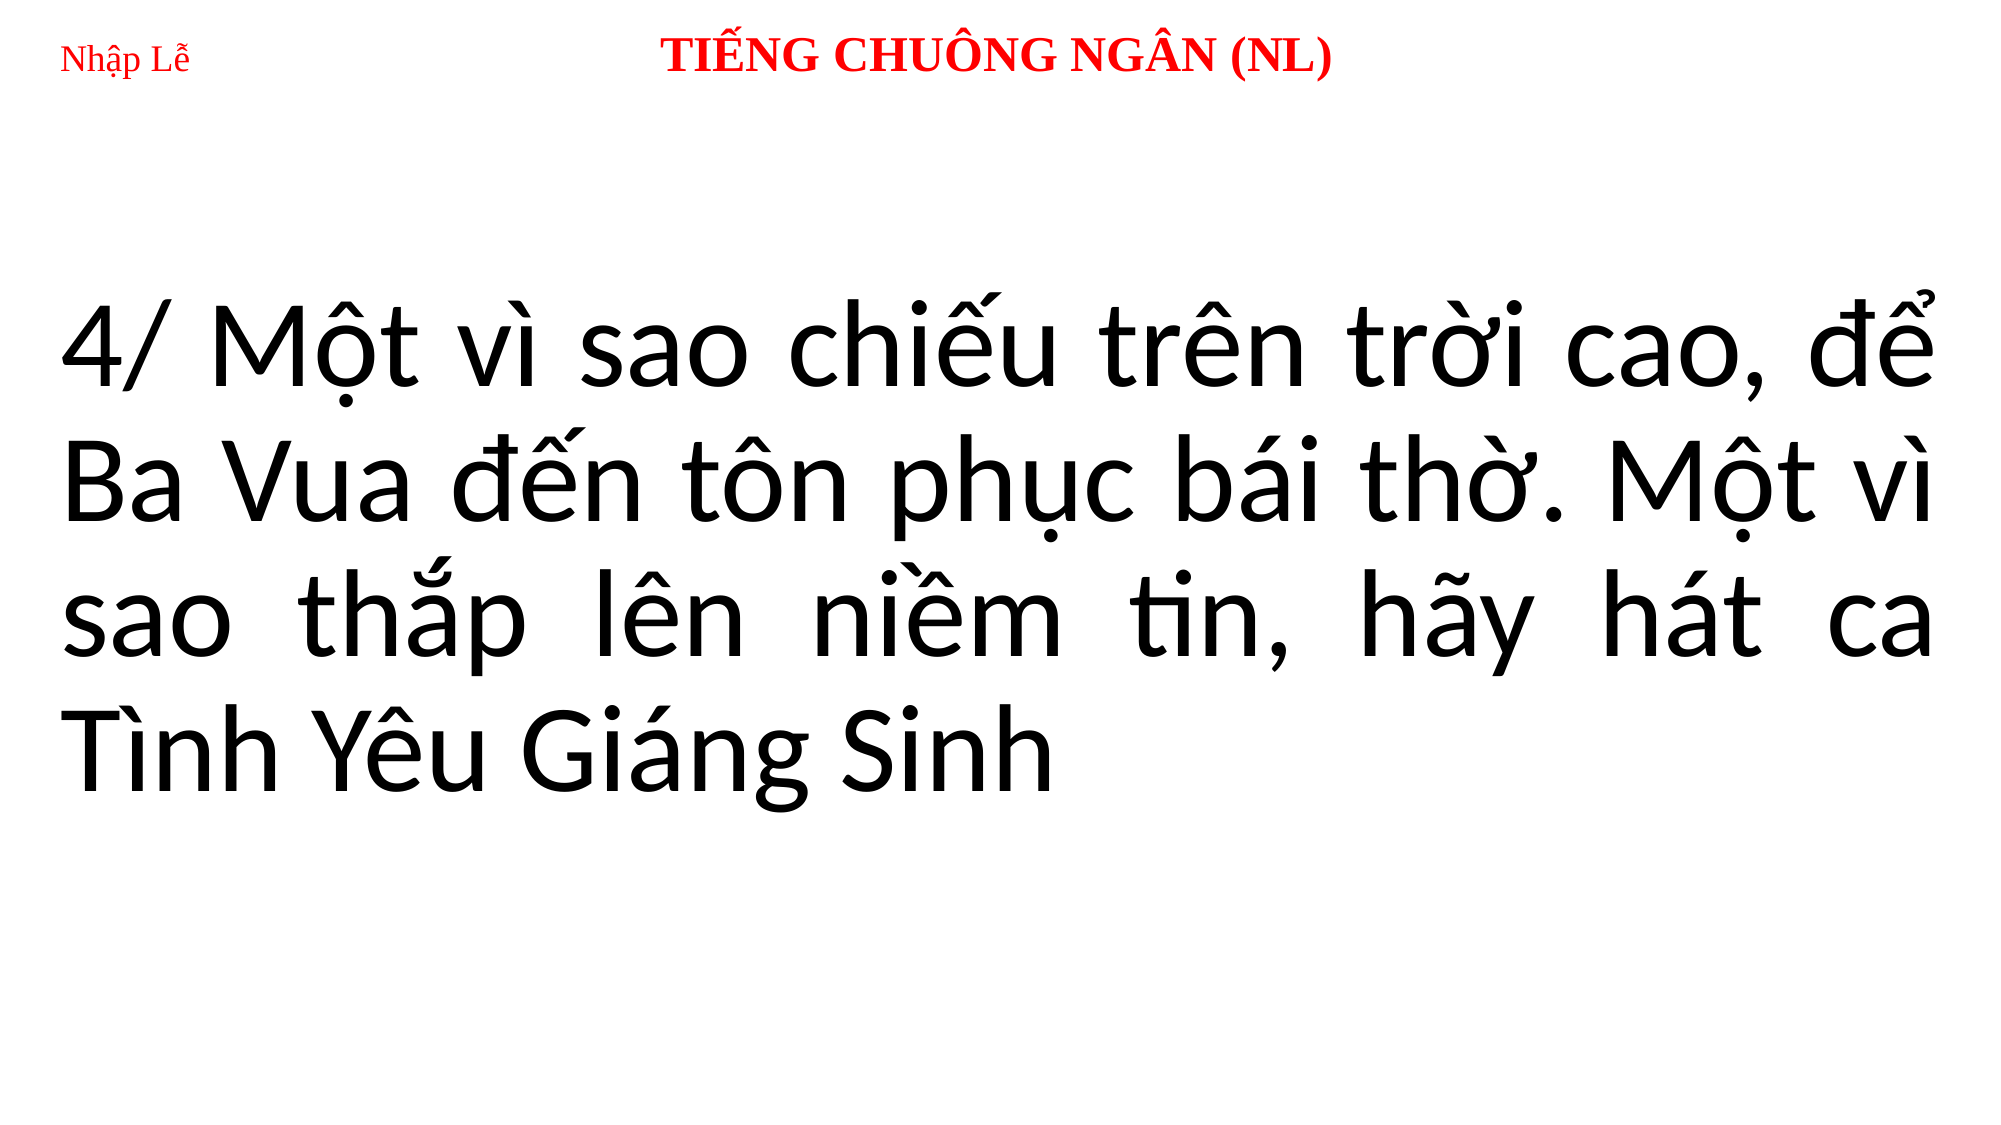

# Nhập Lễ                          	    	TIẾNG CHUÔNG NGÂN (NL)
4/ Một vì sao chiếu trên trời cao, để Ba Vua đến tôn phục bái thờ. Một vì sao thắp lên niềm tin, hãy hát ca Tình Yêu Giáng Sinh